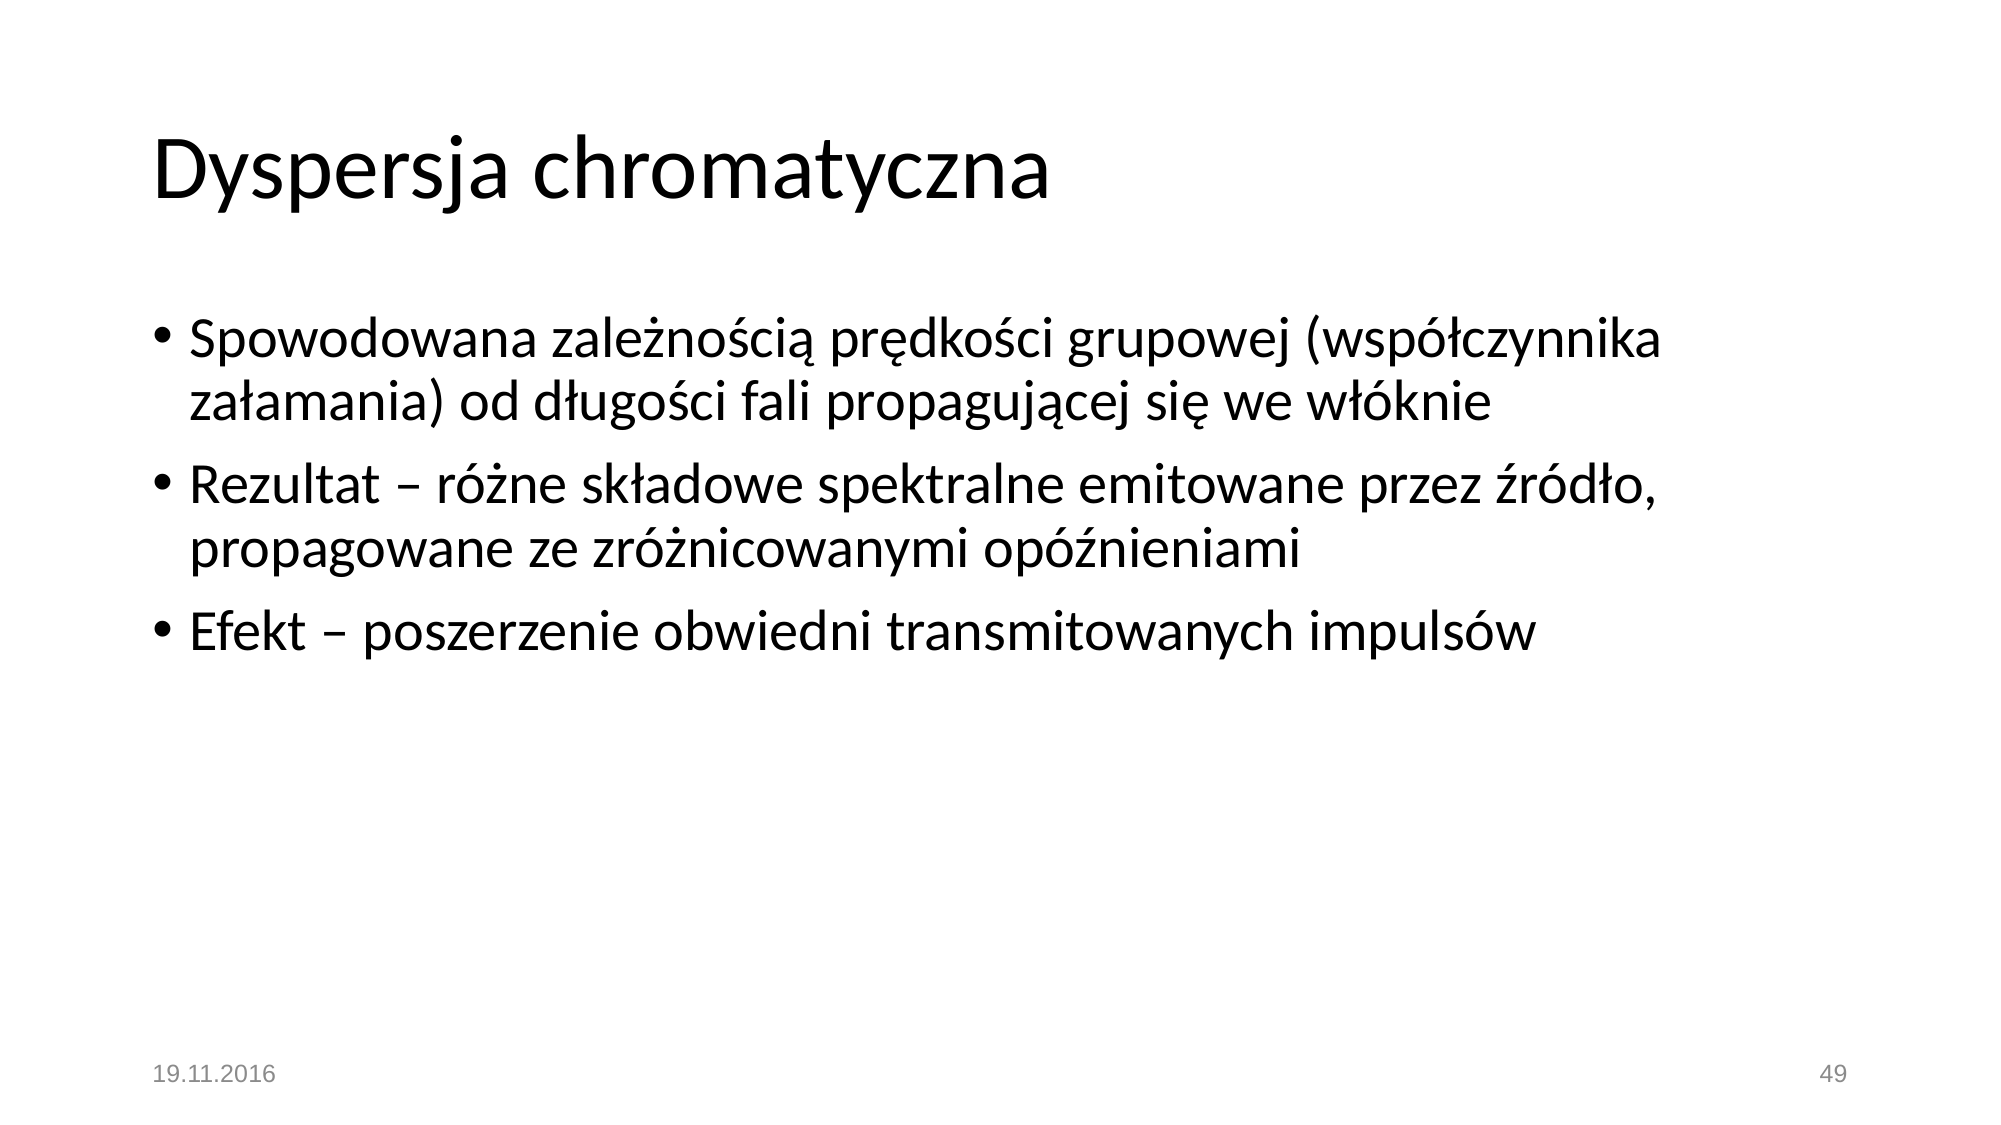

# Dyspersja chromatyczna
Spowodowana zależnością prędkości grupowej (współczynnika załamania) od długości fali propagującej się we włóknie
Rezultat – różne składowe spektralne emitowane przez źródło, propagowane ze zróżnicowanymi opóźnieniami
Efekt – poszerzenie obwiedni transmitowanych impulsów
19.11.2016
49